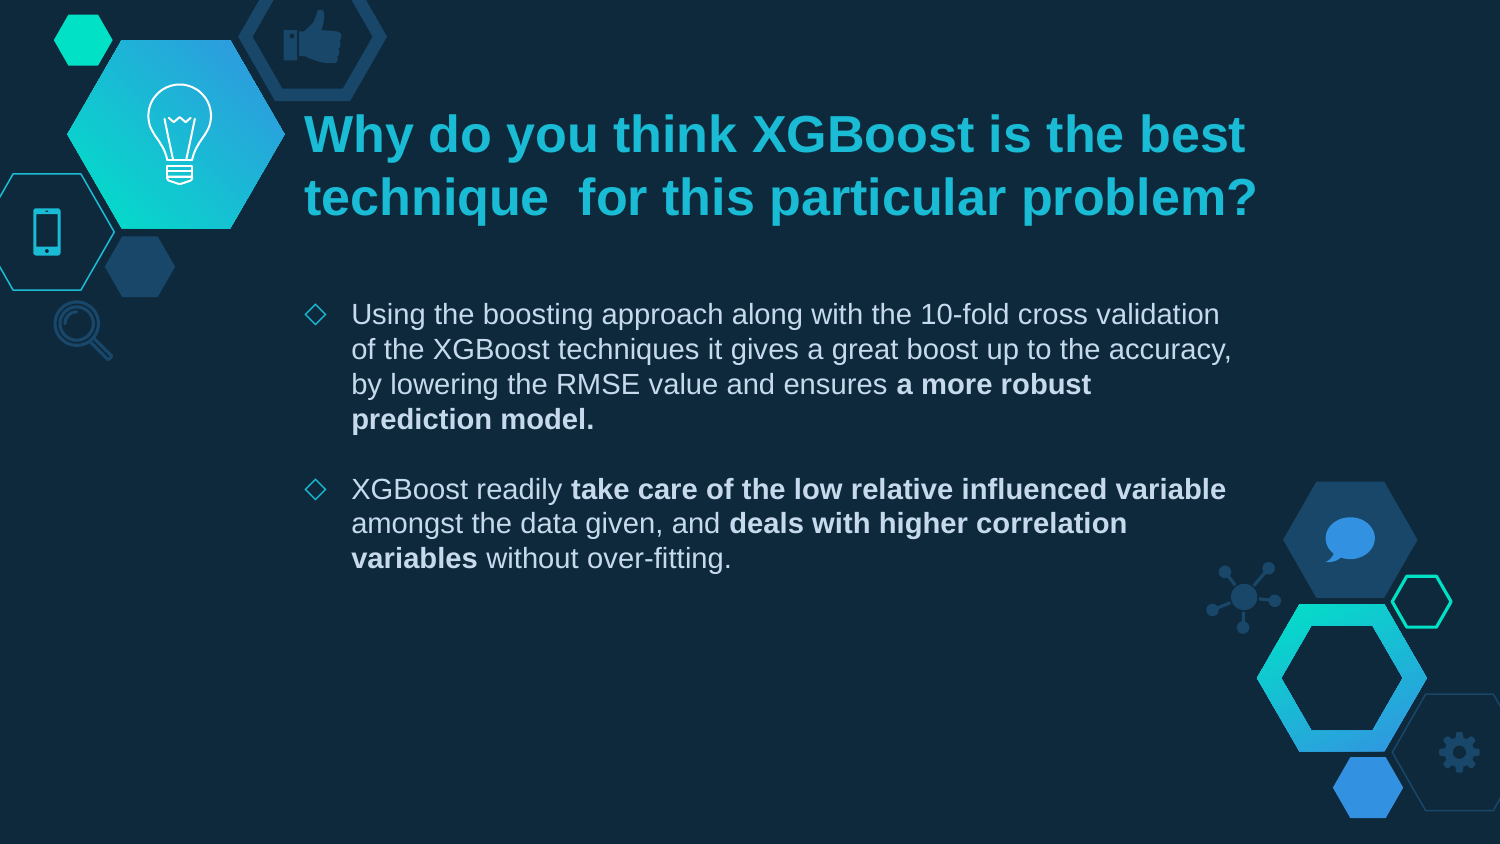

# Why do you think XGBoost is the best technique  for this particular problem?
Using the boosting approach along with the 10-fold cross validation of the XGBoost techniques it gives a great boost up to the accuracy, by lowering the RMSE value and ensures a more robust prediction model.

XGBoost readily take care of the low relative influenced variable amongst the data given, and deals with higher correlation variables without over-fitting.